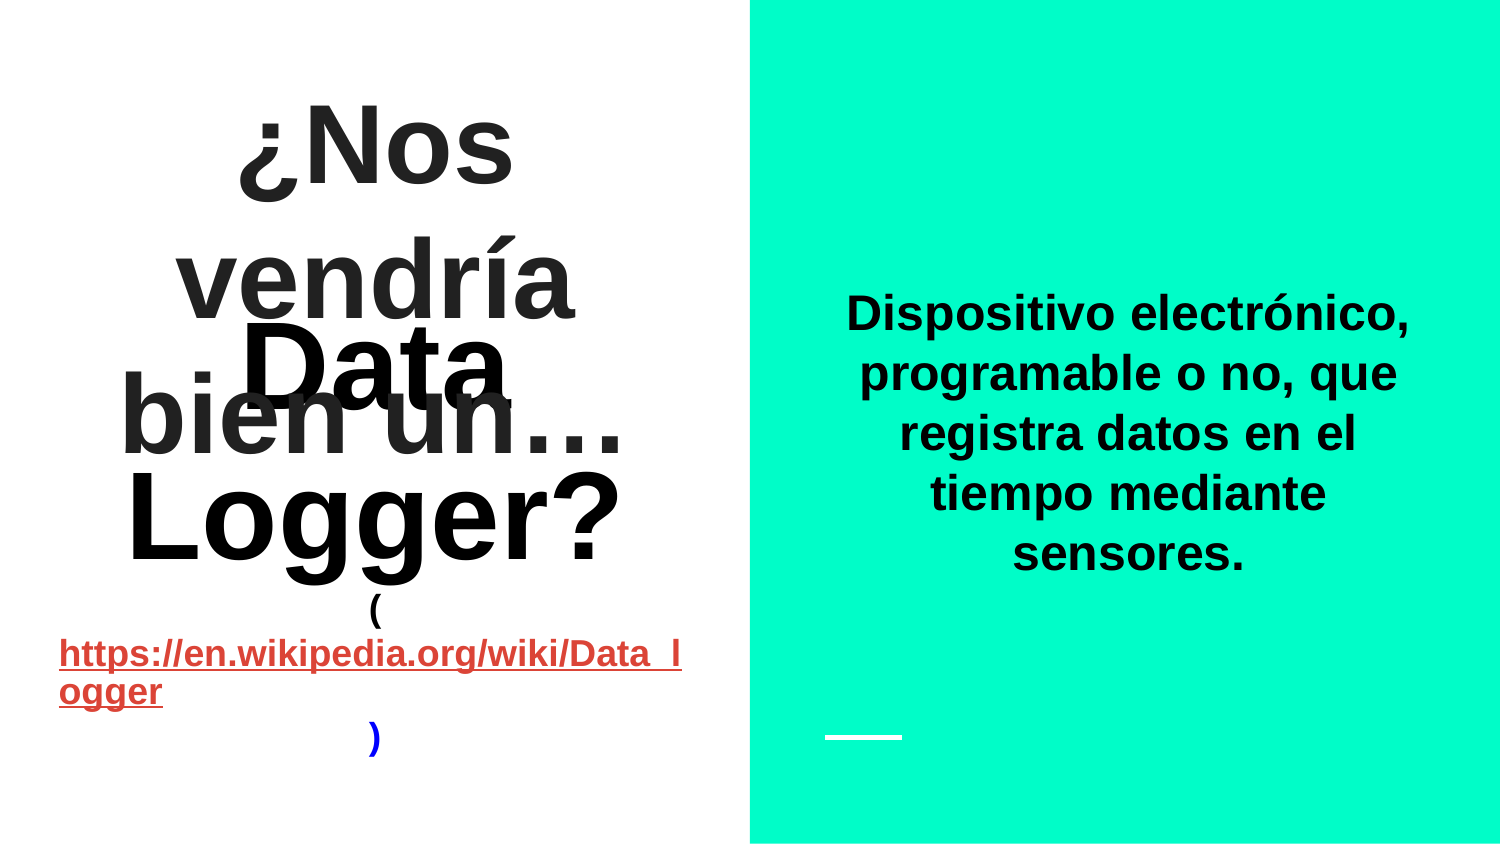

Dispositivo electrónico, programable o no, que registra datos en el tiempo mediante sensores.

# ¿Nos vendría bien un…
Data Logger?
(https://en.wikipedia.org/wiki/Data_logger)